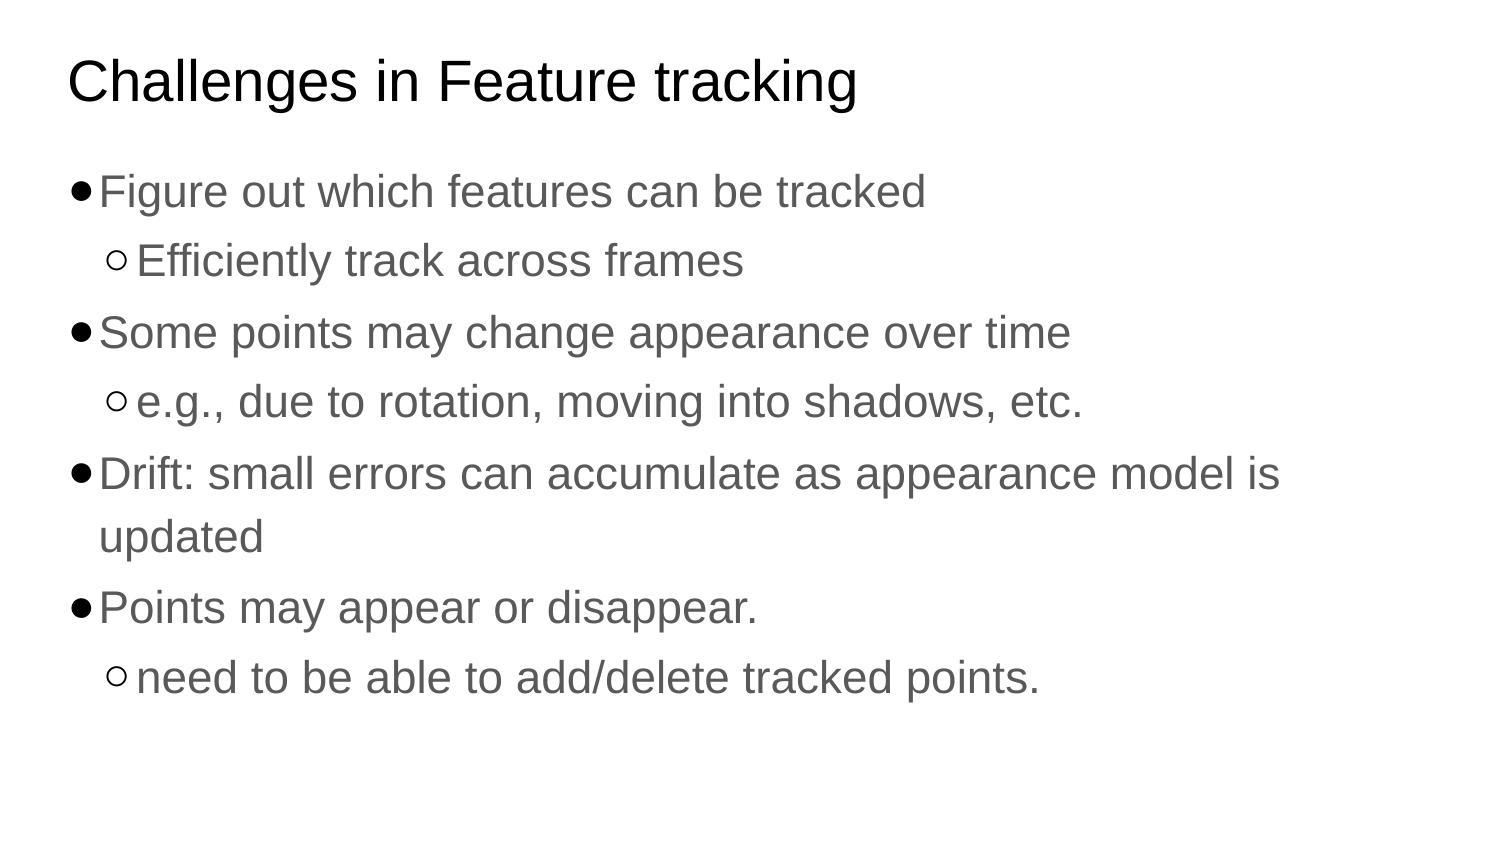

# Challenges in Feature tracking
Figure out which features can be tracked
Efficiently track across frames
Some points may change appearance over time
e.g., due to rotation, moving into shadows, etc.
Drift: small errors can accumulate as appearance model is updated
Points may appear or disappear.
need to be able to add/delete tracked points.